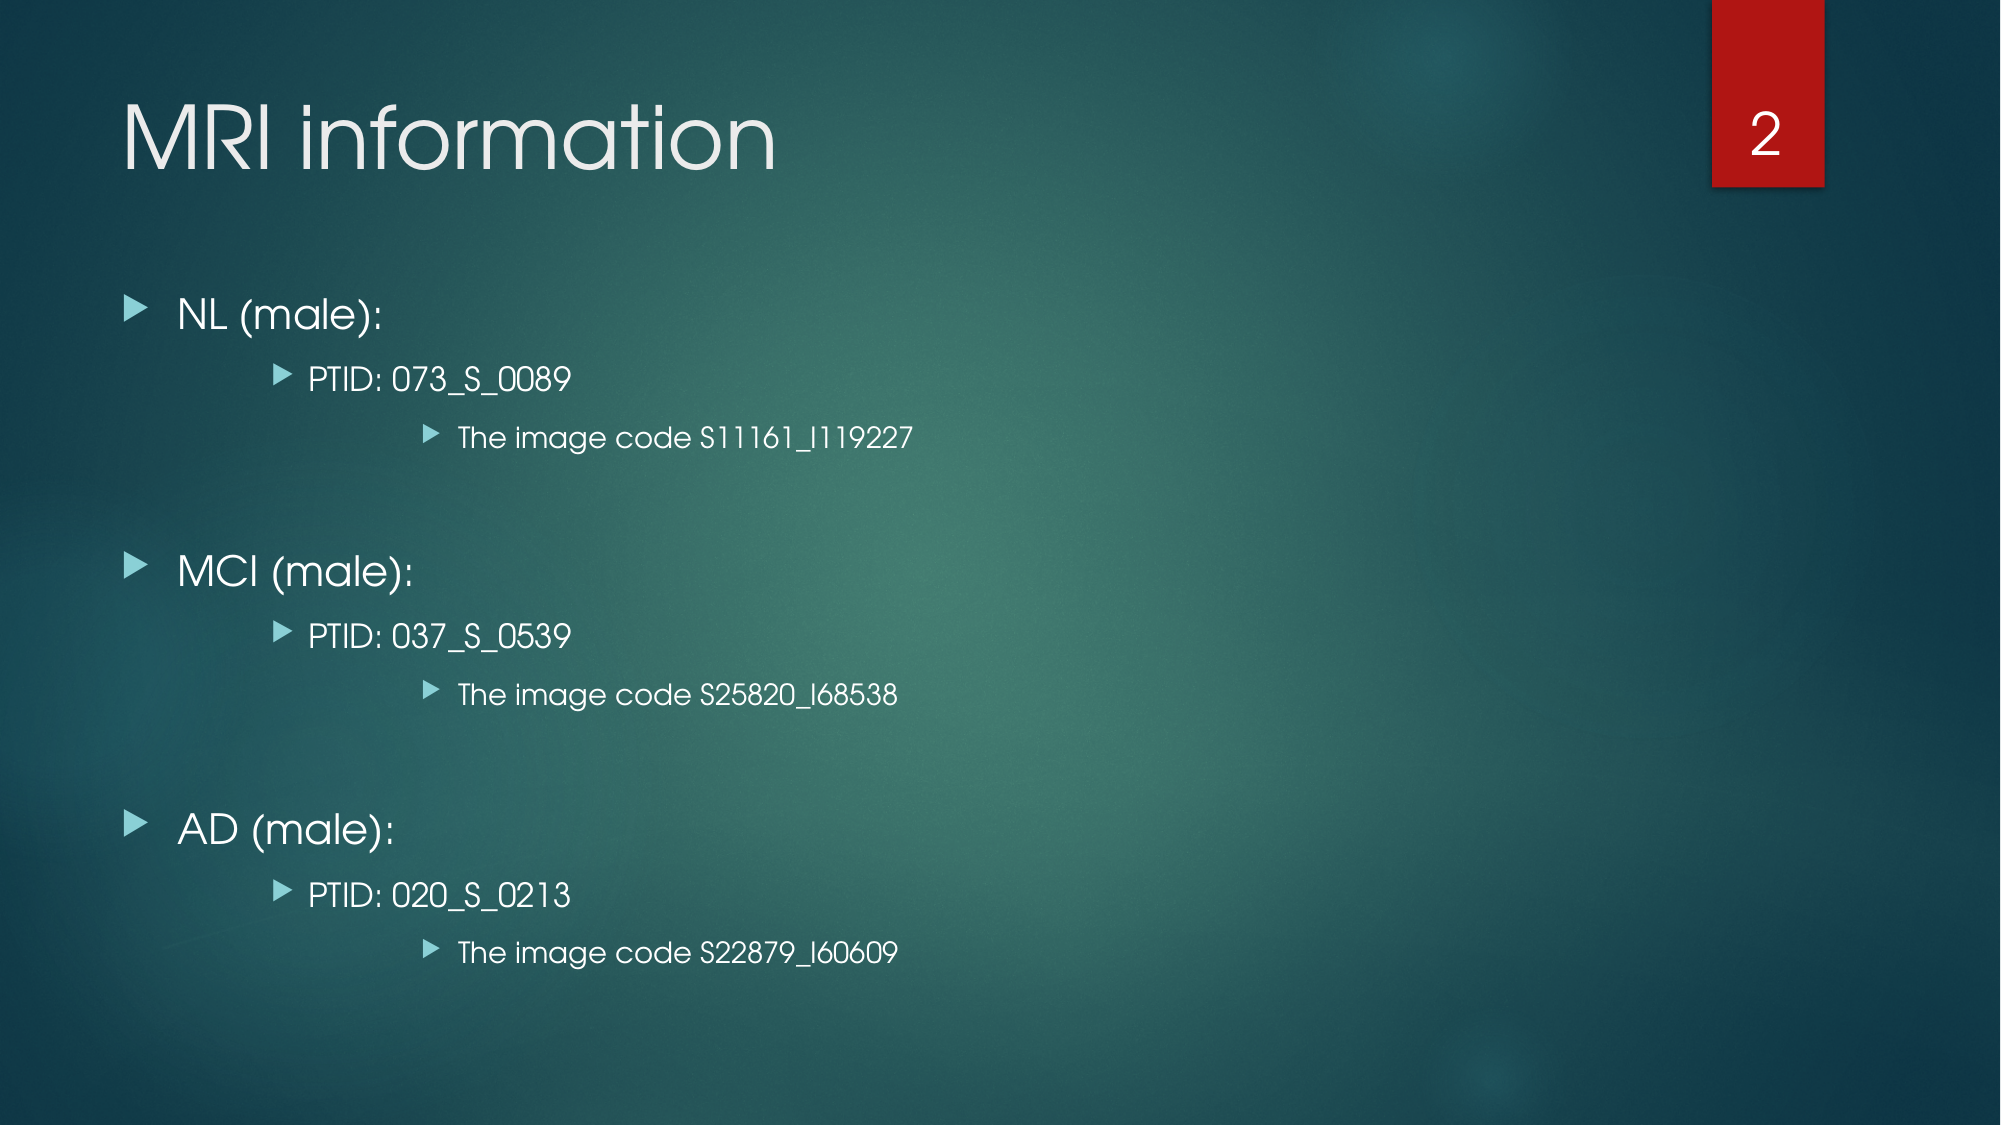

2
# MRI information
NL (male):
PTID: 073_S_0089
The image code S11161_I119227

MCI (male):
PTID: 037_S_0539
The image code S25820_I68538

AD (male):
PTID: 020_S_0213
The image code S22879_I60609